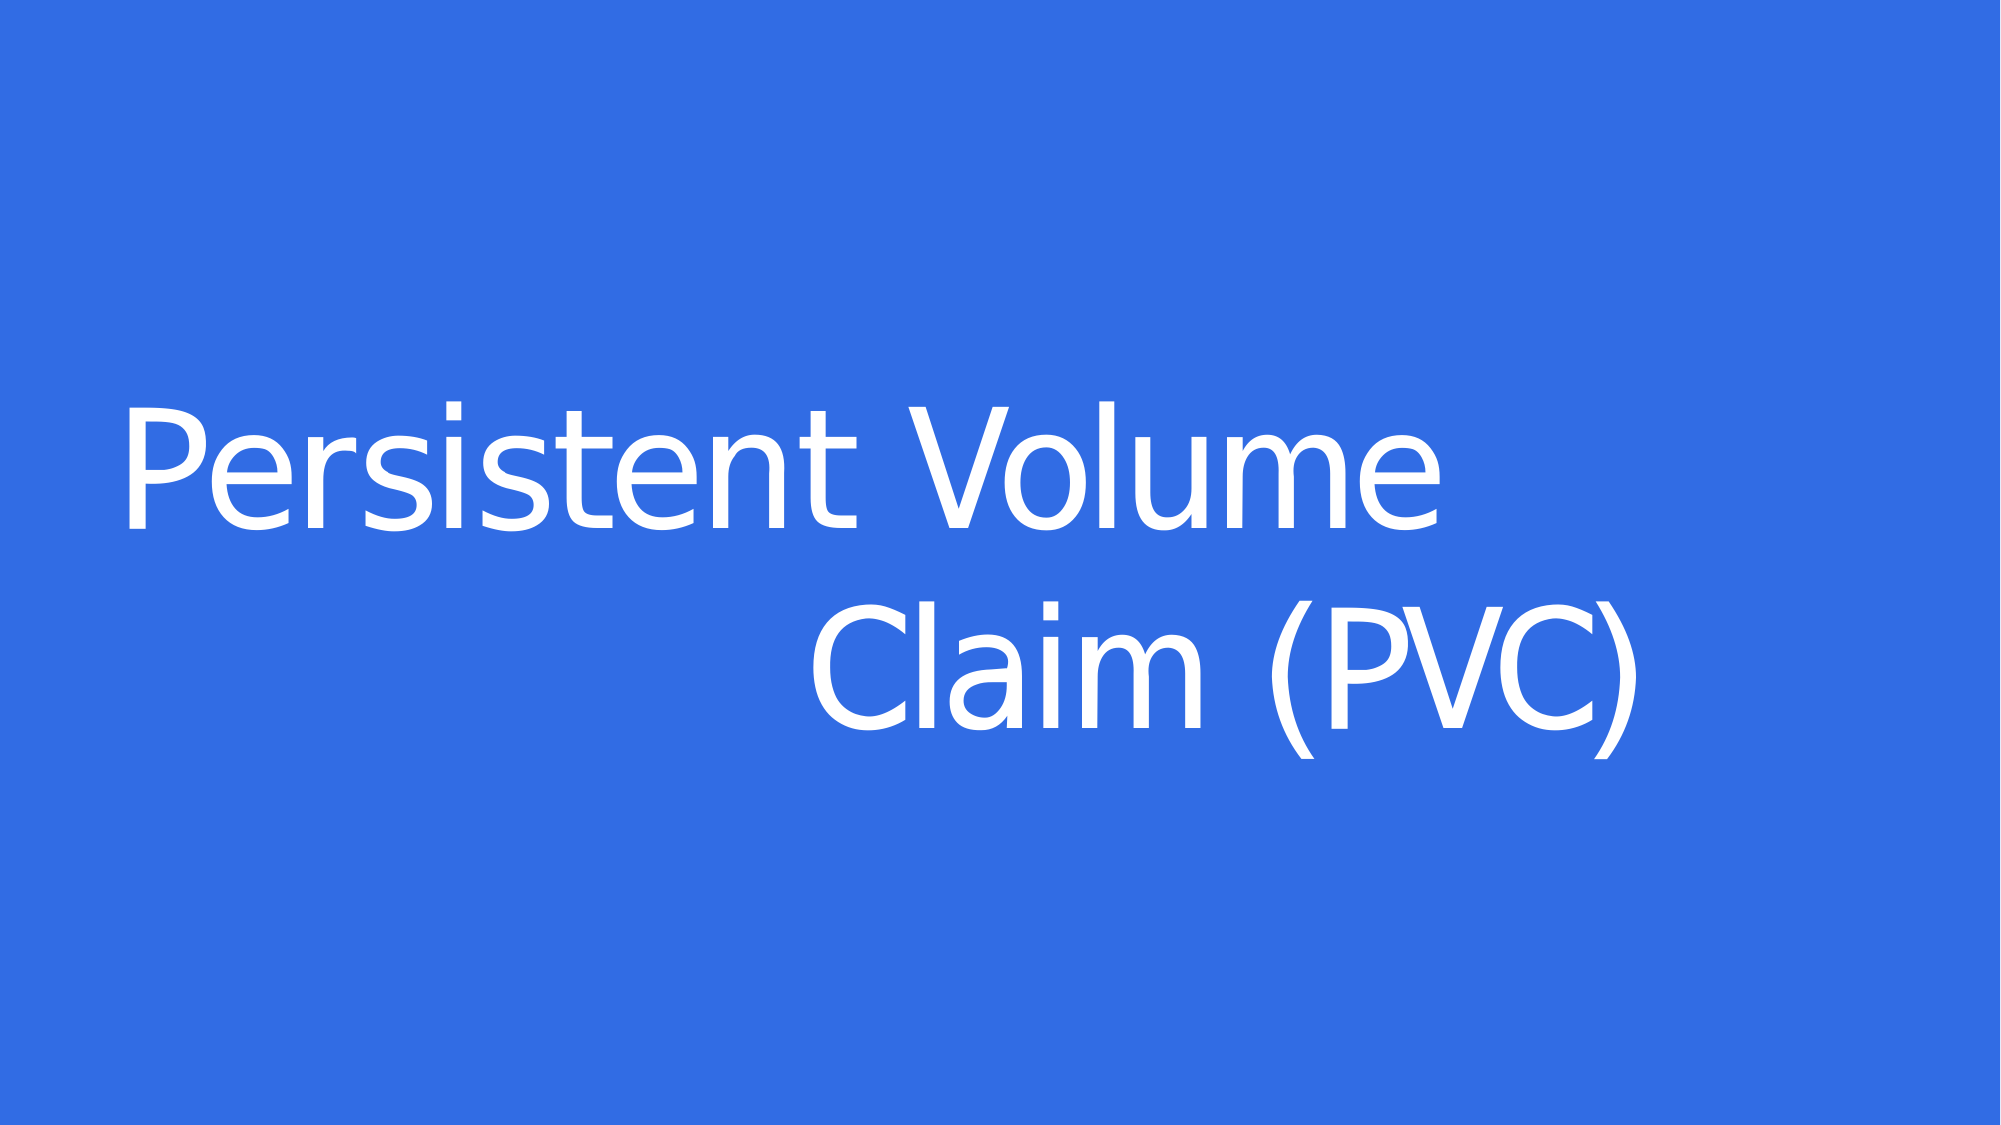

# Persistent Volume Claim (PVC)
Copyright © Thinknyx Technologies LLP